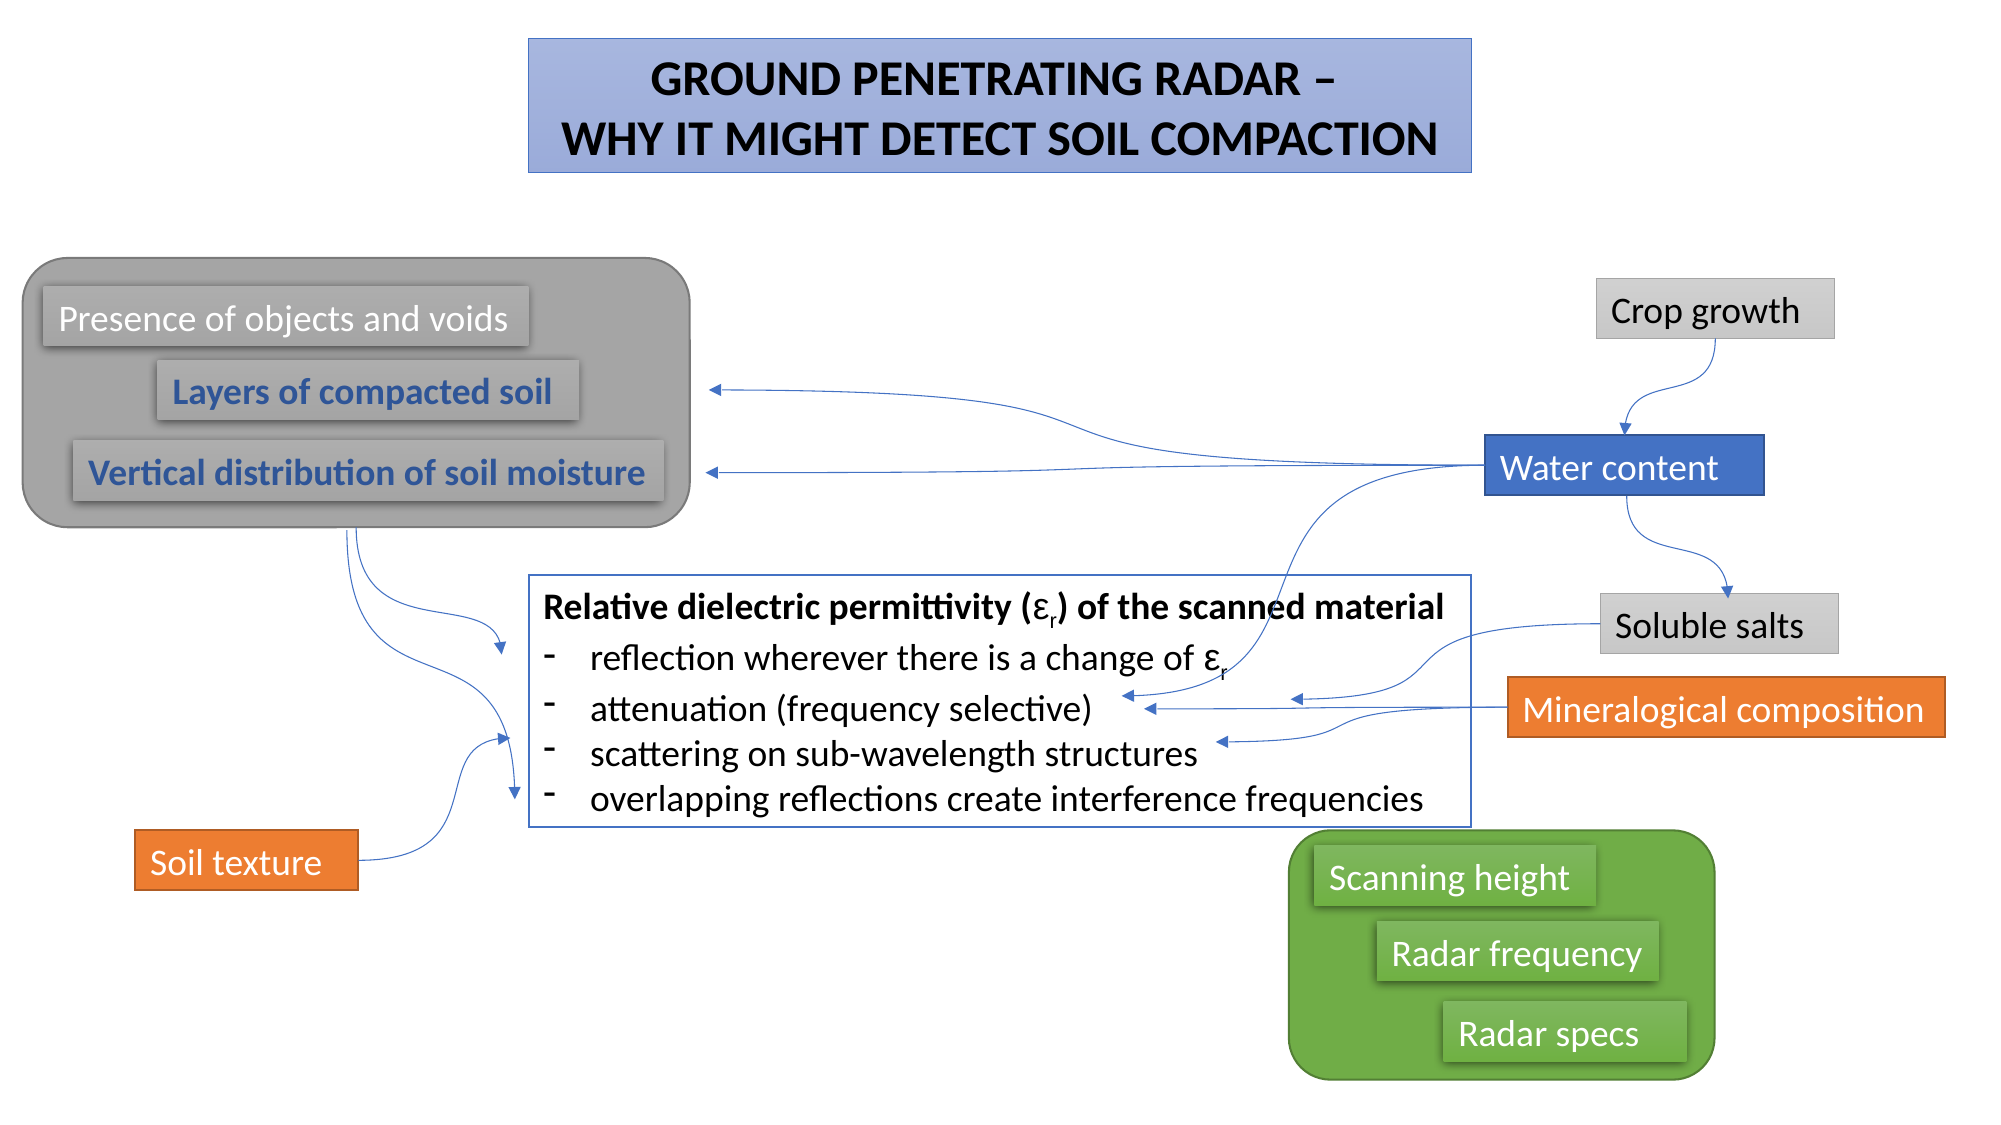

GROUND PENETRATING RADAR –
WHY IT MIGHT DETECT SOIL COMPACTION

Crop growth
Presence of objects and voids
Layers of compacted soil
Water content
Vertical distribution of soil moisture
Relative dielectric permittivity (εr) of the scanned material
reflection wherever there is a change of εr
attenuation (frequency selective)
scattering on sub-wavelength structures
overlapping reflections create interference frequencies
Soluble salts
Mineralogical composition

Soil texture
Scanning height
Radar frequency
Radar specs